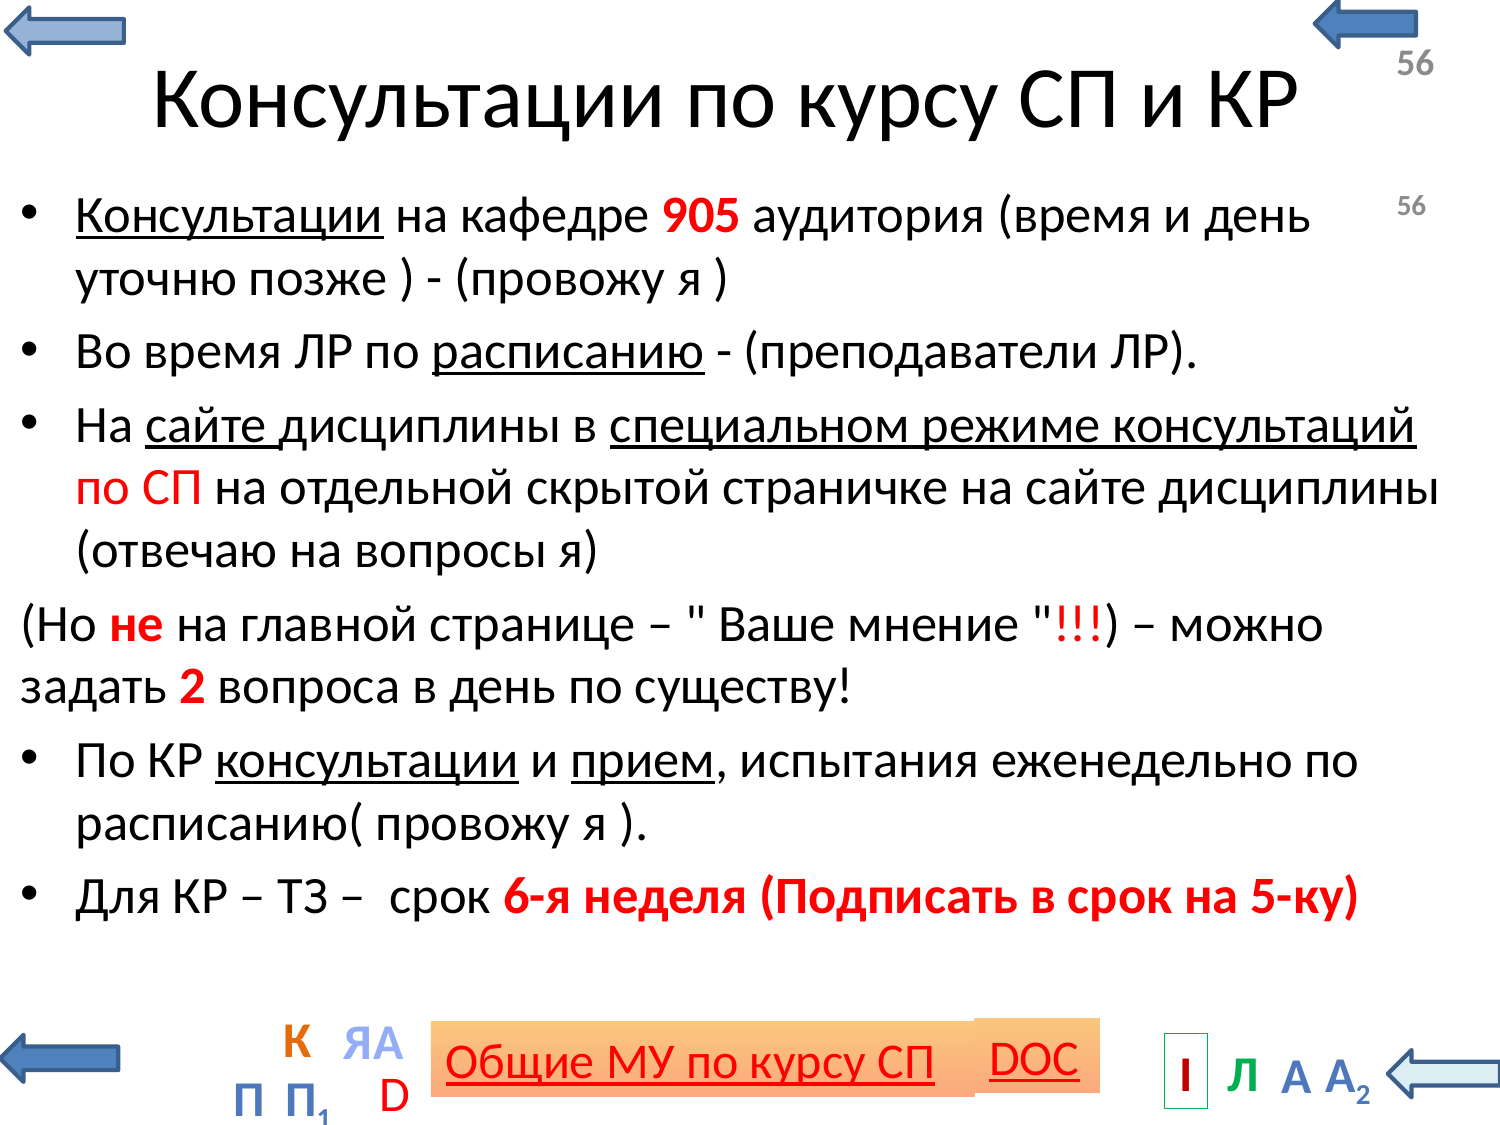

# Консультации по курсу СП и КР
Консультации на кафедре 905 аудитория (время и день уточню позже ) - (провожу я )
Во время ЛР по расписанию - (преподаватели ЛР).
На сайте дисциплины в специальном режиме консультаций по СП на отдельной скрытой страничке на сайте дисциплины  (отвечаю на вопросы я)
(Но не на главной странице – " Ваше мнение "!!!) – можно задать 2 вопроса в день по существу!
По КР консультации и прием, испытания еженедельно по расписанию( провожу я ).
Для КР – ТЗ –  срок 6-я неделя (Подписать в срок на 5-ку)
56